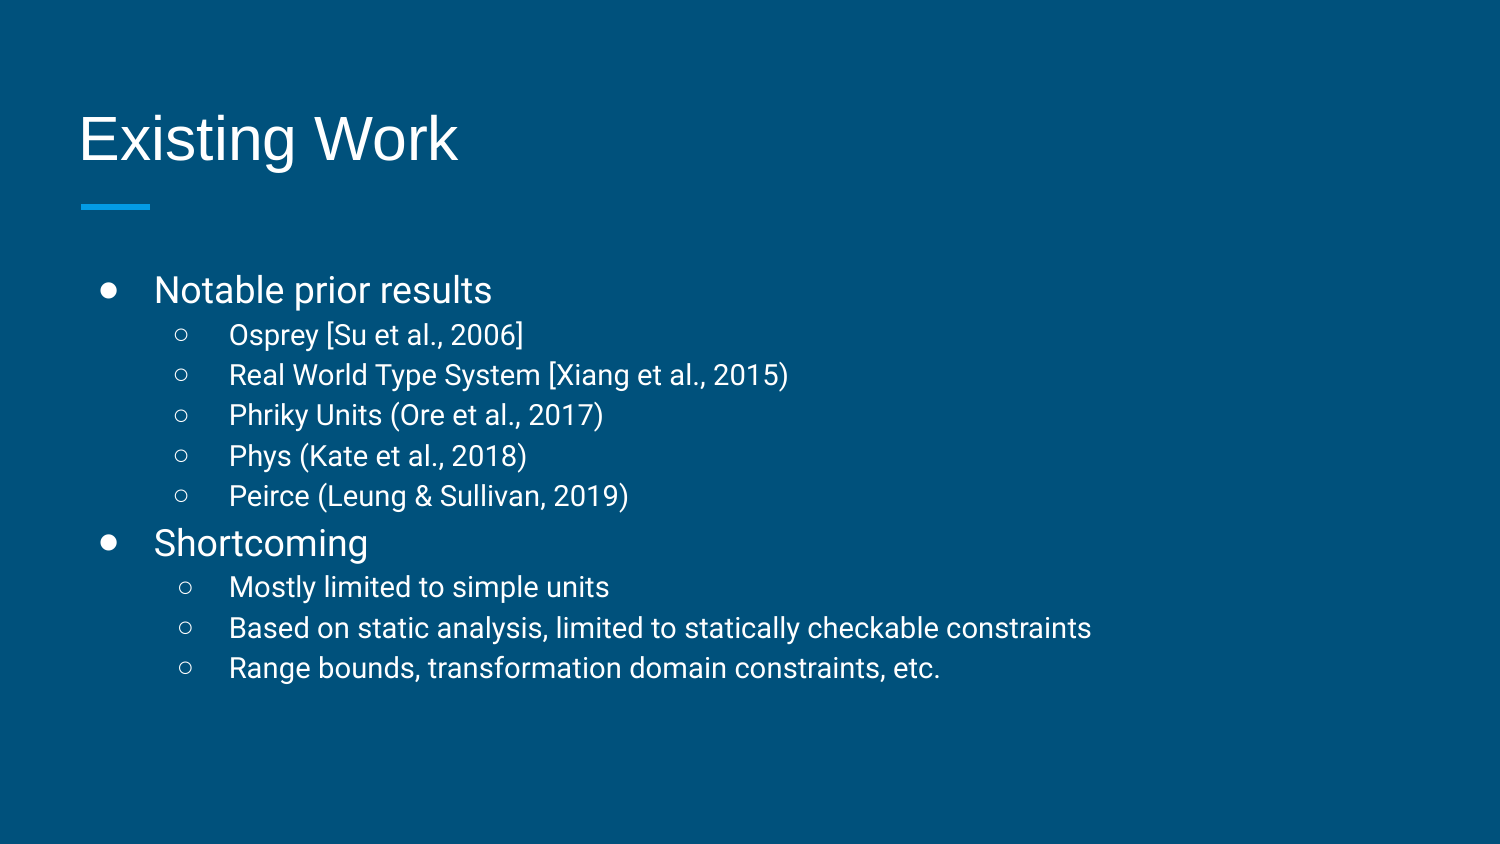

# Existing Work
Notable prior results
Osprey [Su et al., 2006]
Real World Type System [Xiang et al., 2015)
Phriky Units (Ore et al., 2017)
Phys (Kate et al., 2018)
Peirce (Leung & Sullivan, 2019)
Shortcoming
Mostly limited to simple units
Based on static analysis, limited to statically checkable constraints
Range bounds, transformation domain constraints, etc.